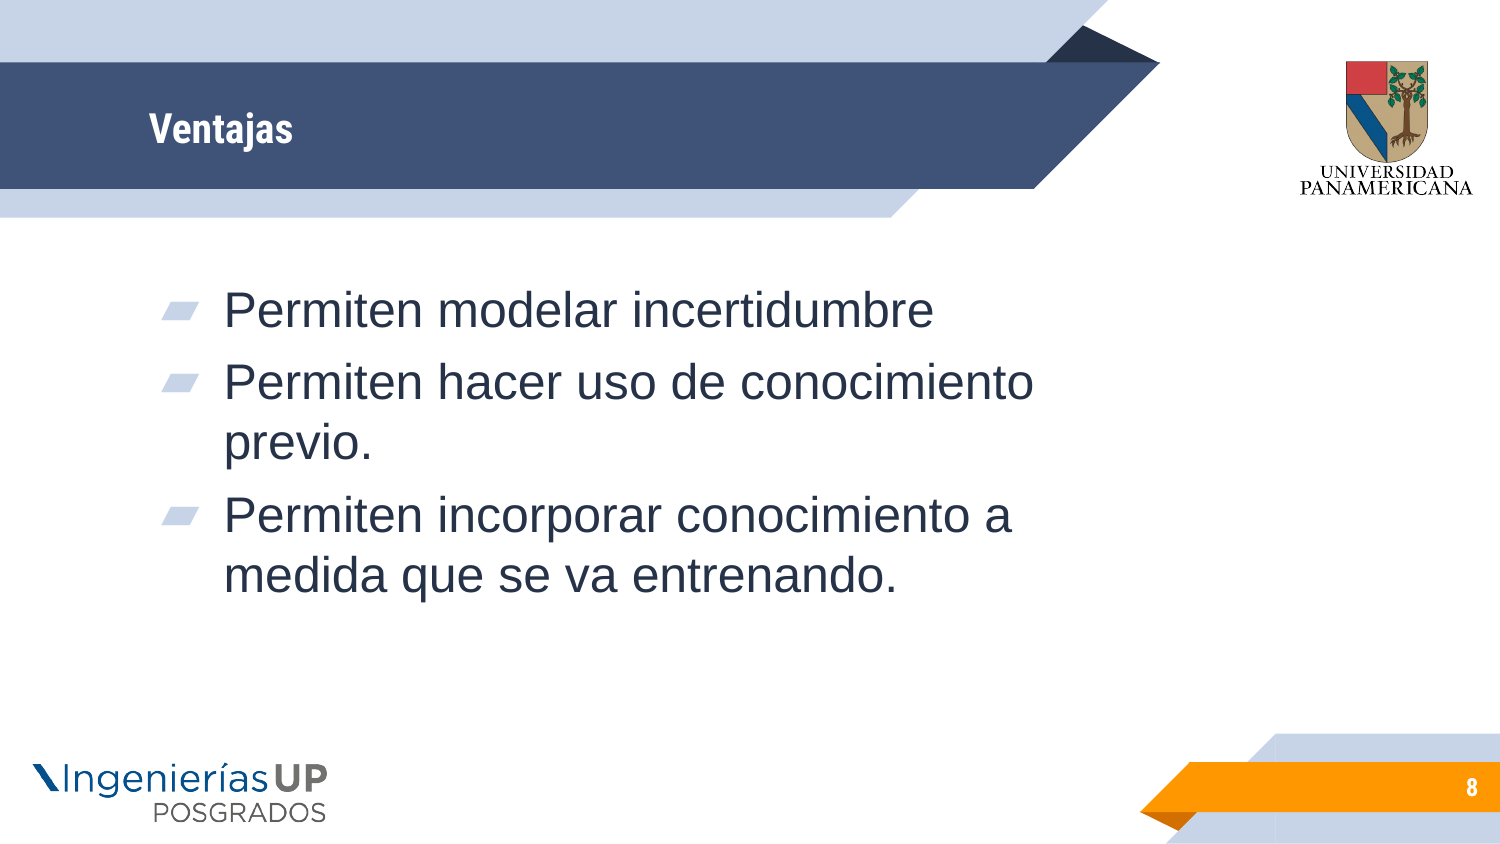

# Ventajas
Permiten modelar incertidumbre
Permiten hacer uso de conocimiento previo.
Permiten incorporar conocimiento a medida que se va entrenando.

8